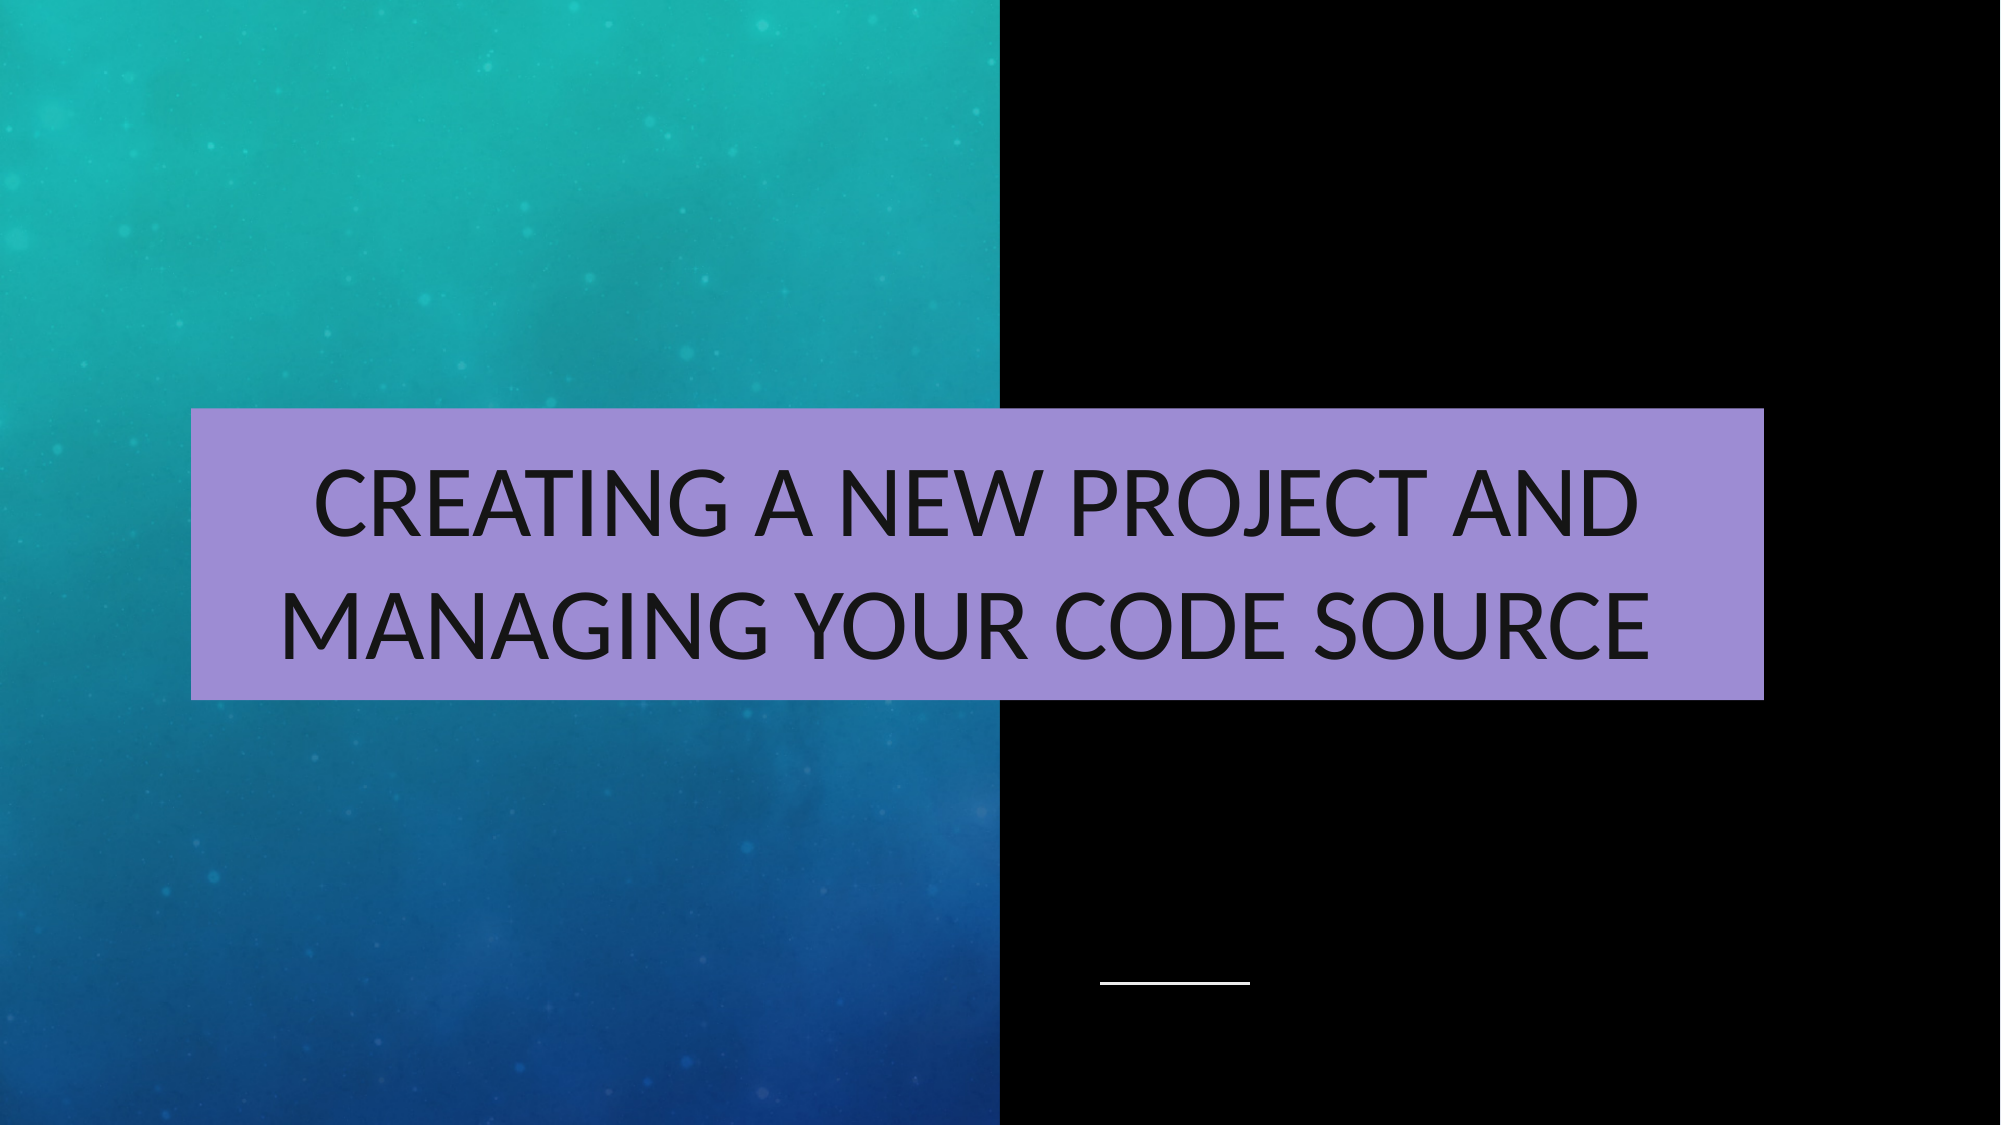

# Creating a new project and managing your code source